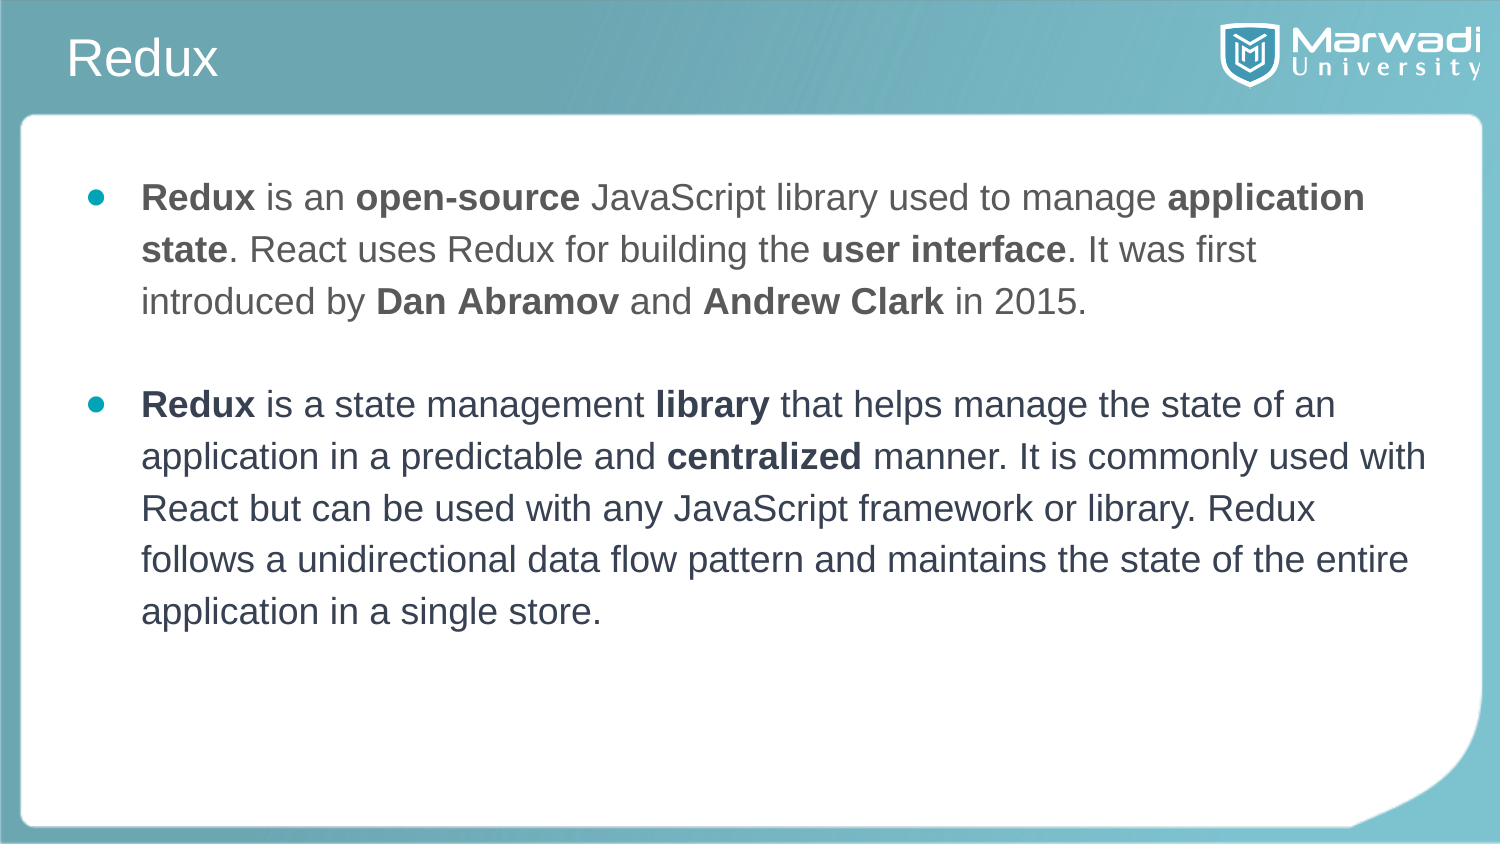

# Redux
Redux is an open-source JavaScript library used to manage application state. React uses Redux for building the user interface. It was first introduced by Dan Abramov and Andrew Clark in 2015.

Redux is a state management library that helps manage the state of an application in a predictable and centralized manner. It is commonly used with React but can be used with any JavaScript framework or library. Redux follows a unidirectional data flow pattern and maintains the state of the entire application in a single store.